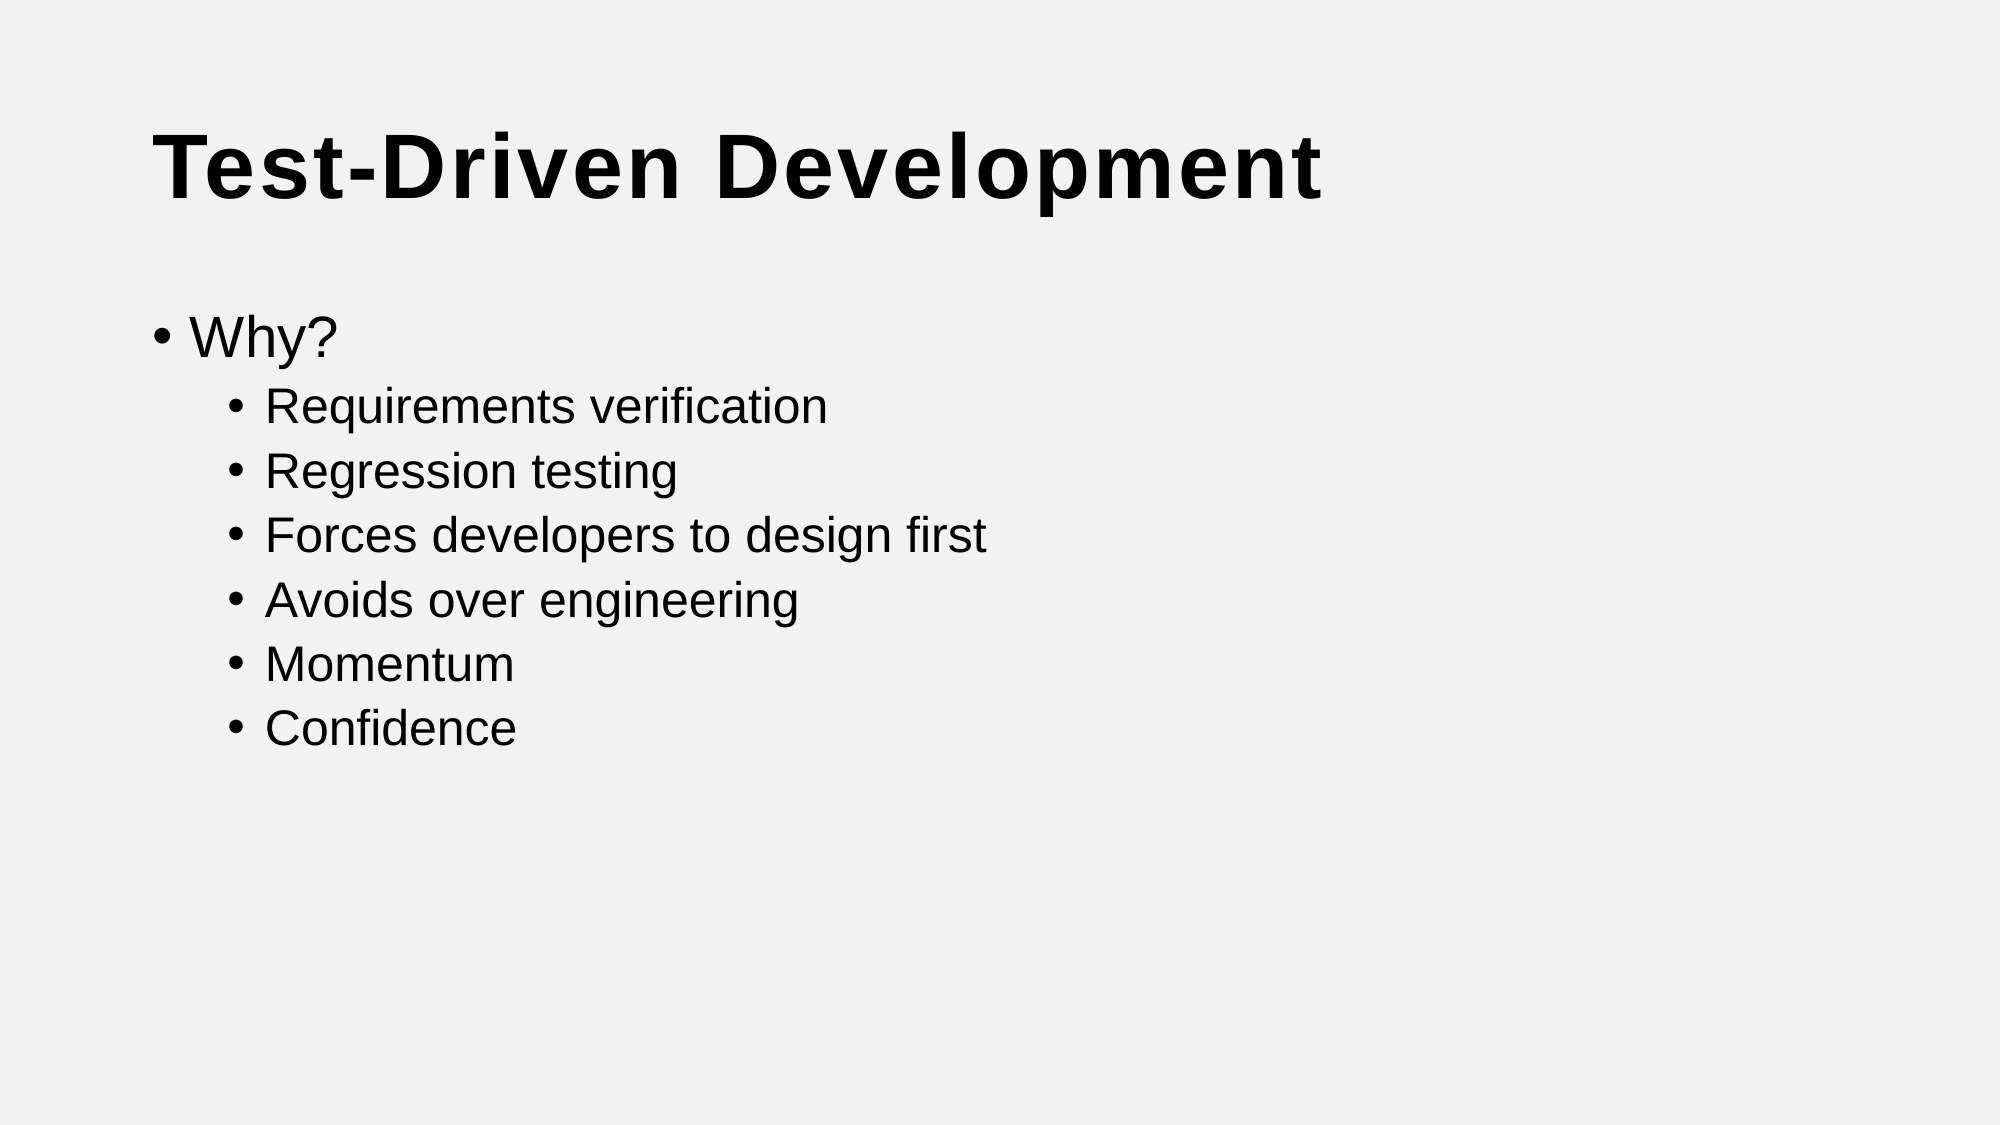

# Test-Driven Development
Why?
Requirements verification
Regression testing
Forces developers to design first
Avoids over engineering
Momentum
Confidence